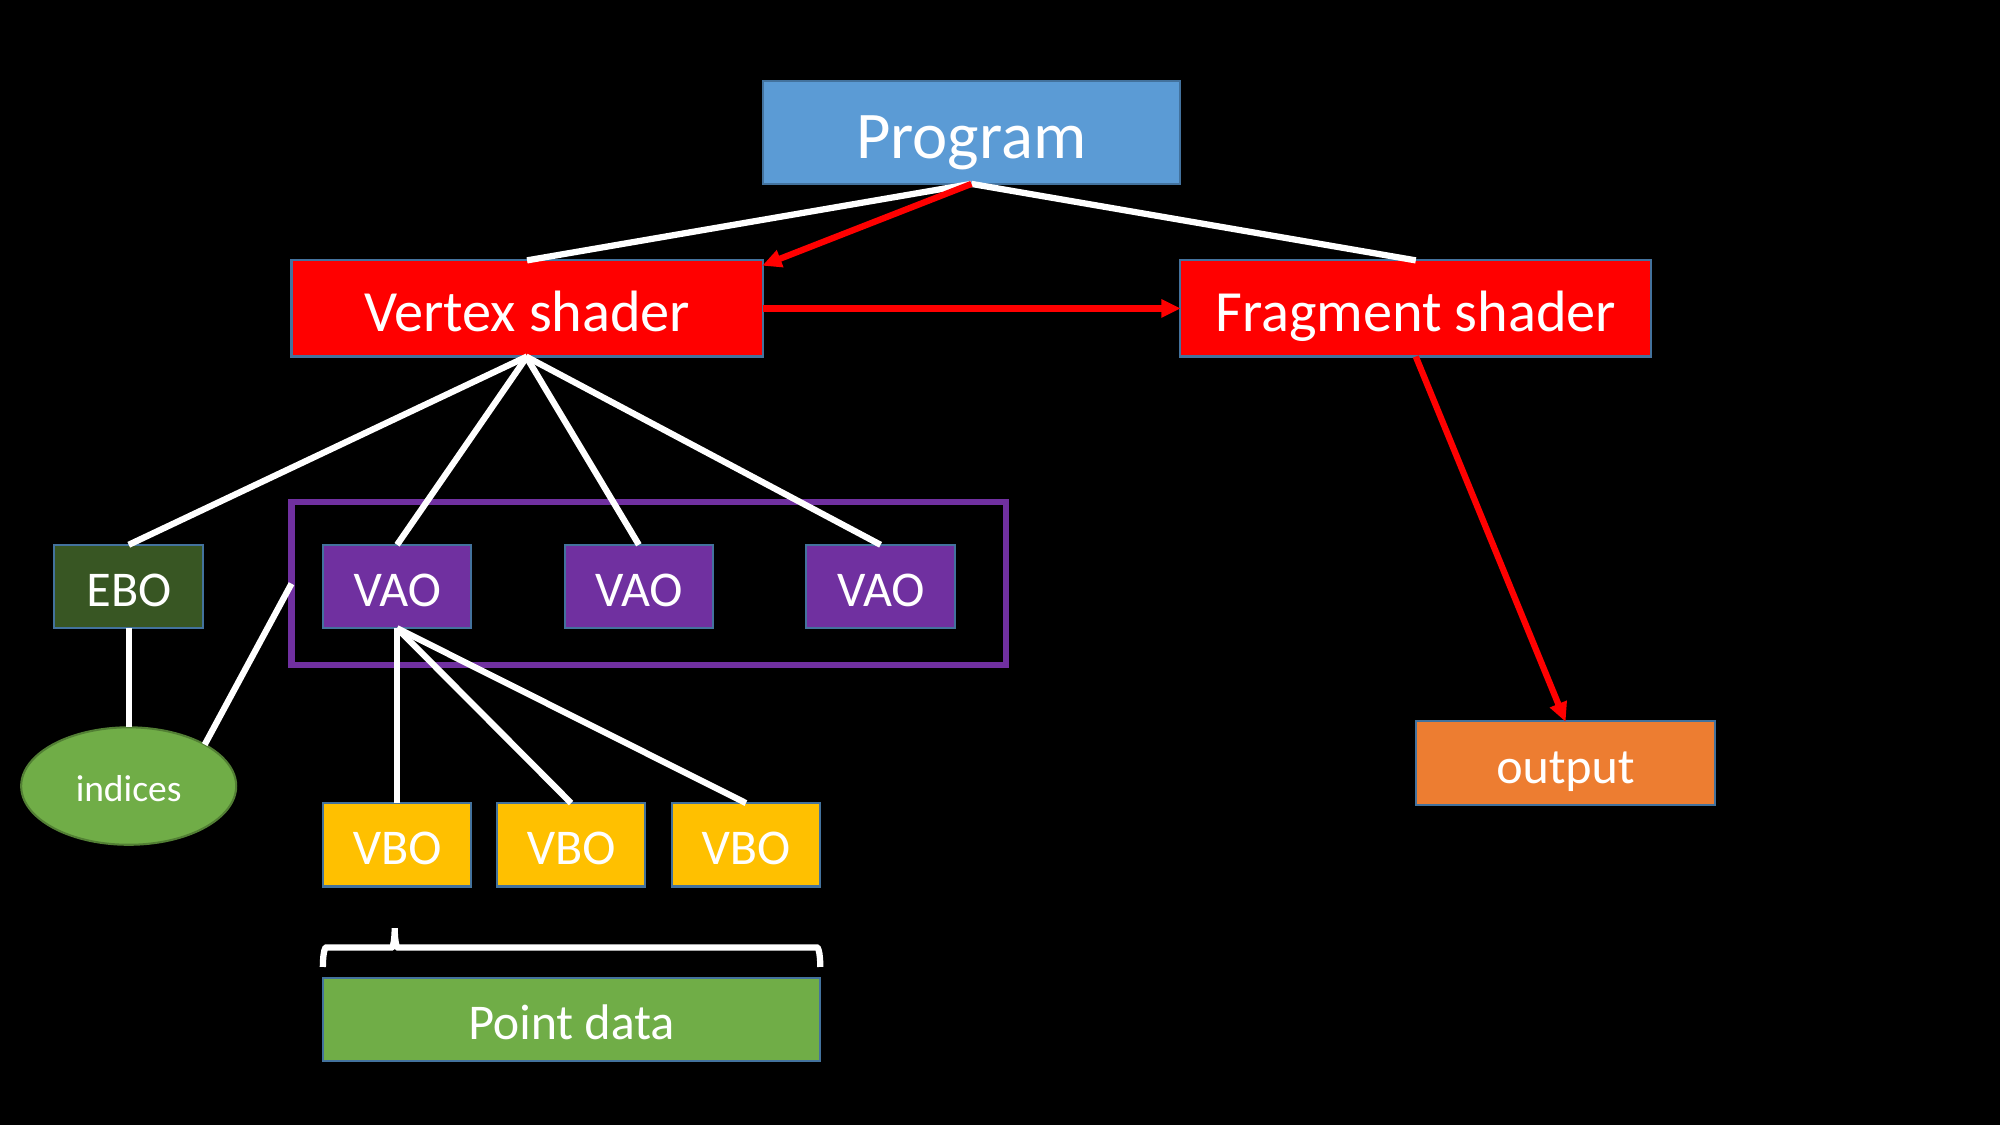

Program
Vertex shader
Fragment shader

EBO
VAO
VAO
VAO

output
indices
VBO
VBO
VBO
Point data